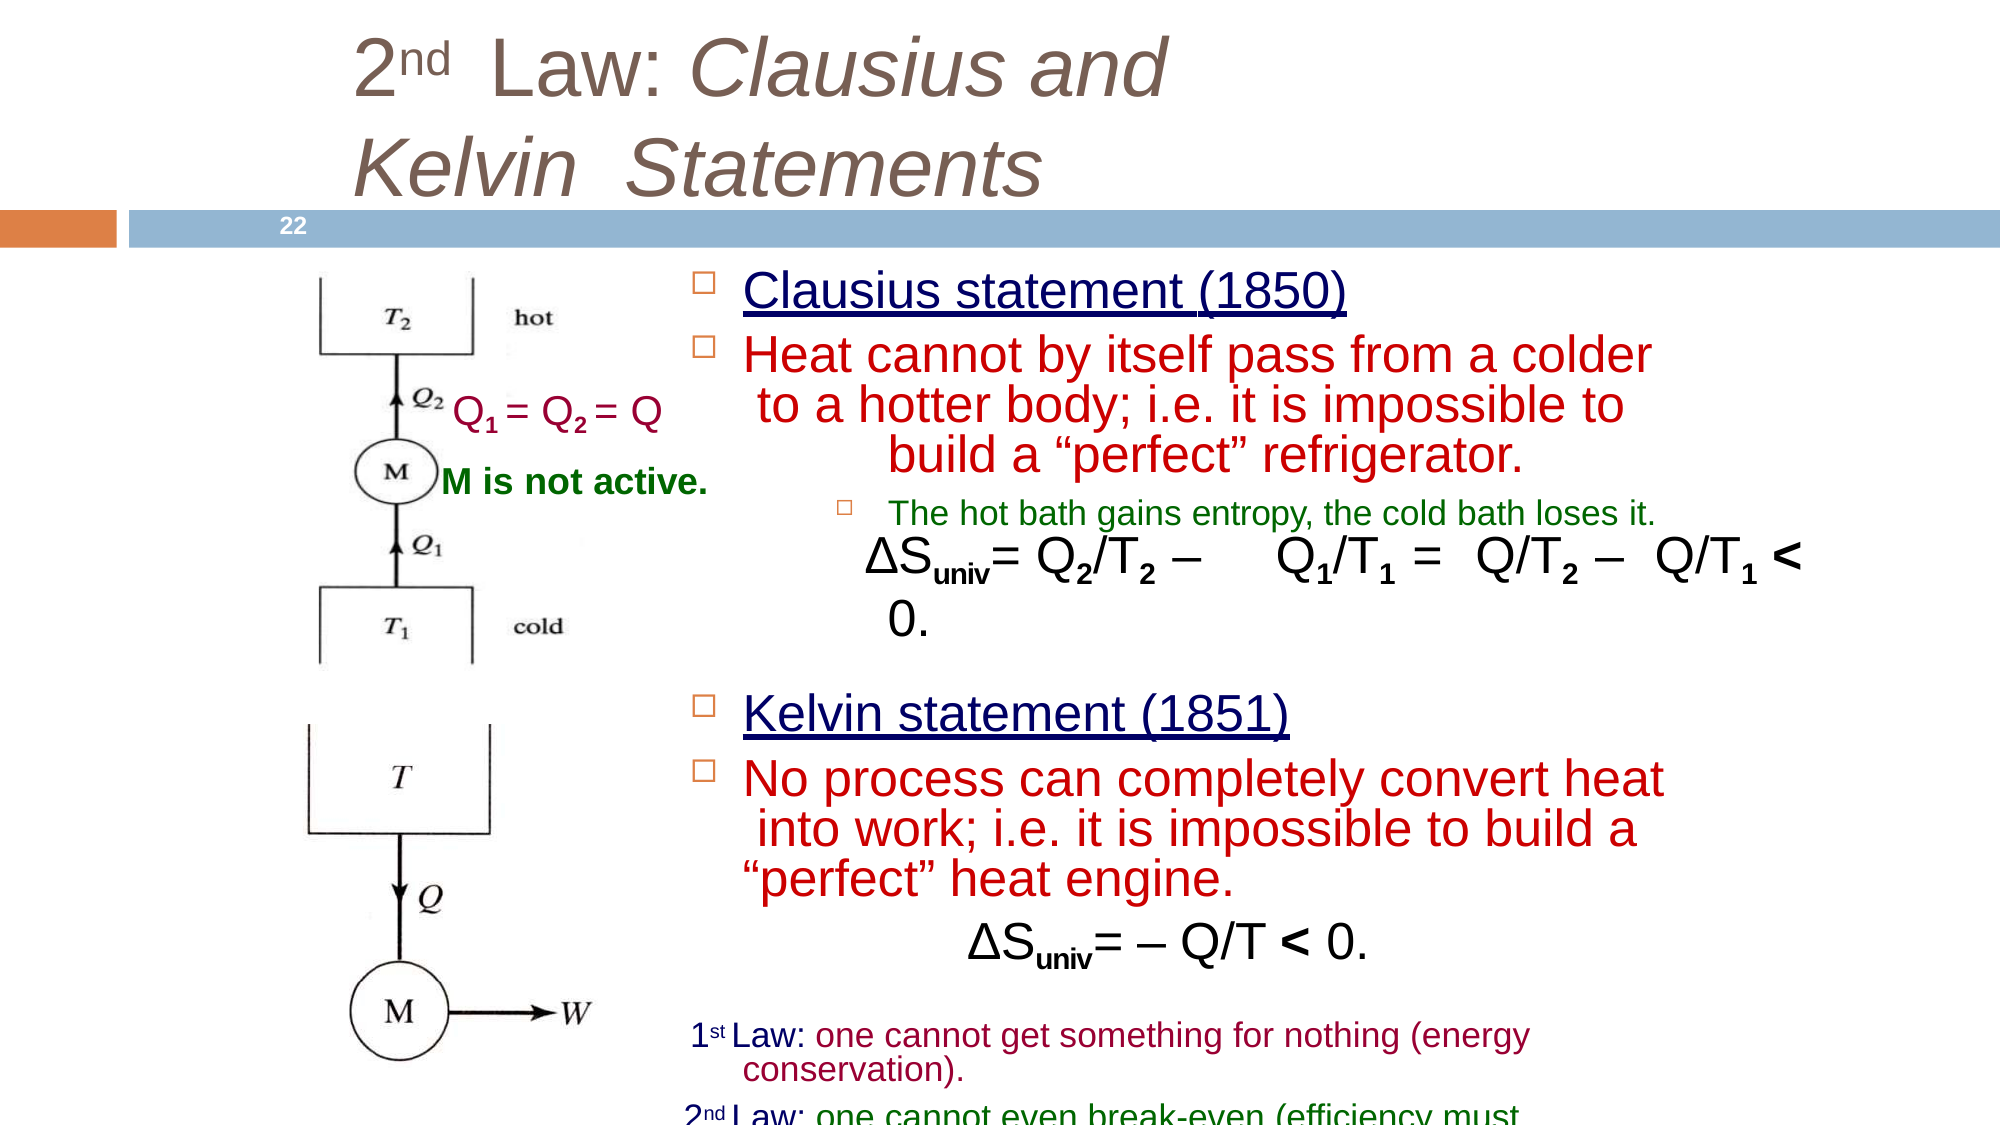

# 2nd	Law: Clausius and Kelvin  Statements
22
Clausius statement (1850)
Heat cannot by itself pass from a colder  to a hotter body; i.e. it is impossible to

Q1 = Q2 = Q
build a “perfect” refrigerator.
The hot bath gains entropy, the cold bath loses it.
ΔSuniv= Q2/T2 –	Q1/T1 =	Q/T2 –	Q/T1 <
0.
M is not active.
Kelvin statement (1851)
No process can completely convert heat  into work; i.e. it is impossible to build a  “perfect” heat engine.
ΔSuniv= – Q/T < 0.
1st Law: one cannot get something for nothing (energy  conservation).
2nd Law: one cannot even break-even (efficiency must be less